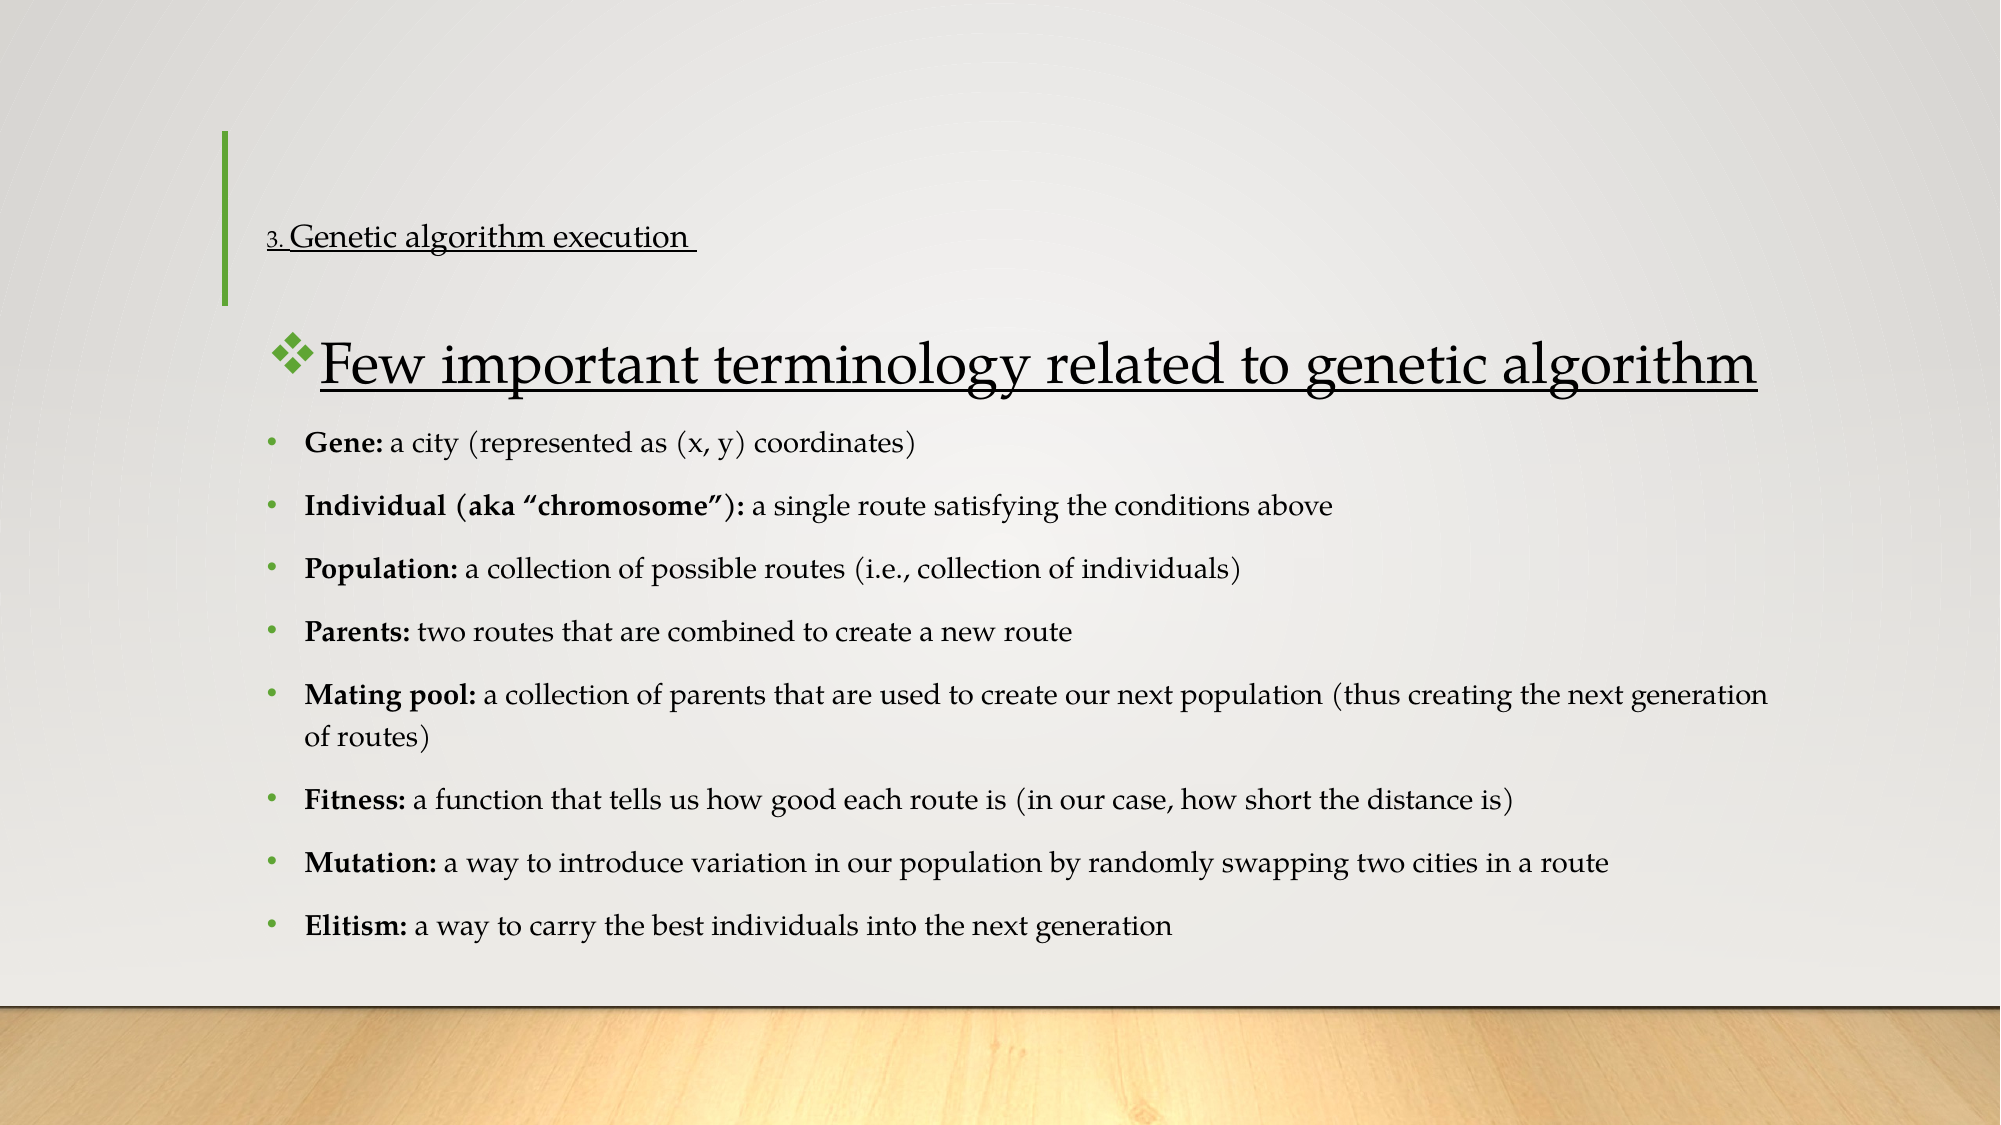

# 3. Genetic algorithm execution

Few important terminology related to genetic algorithm
Gene: a city (represented as (x, y) coordinates)
Individual (aka “chromosome”): a single route satisfying the conditions above
Population: a collection of possible routes (i.e., collection of individuals)
Parents: two routes that are combined to create a new route
Mating pool: a collection of parents that are used to create our next population (thus creating the next generation of routes)
Fitness: a function that tells us how good each route is (in our case, how short the distance is)
Mutation: a way to introduce variation in our population by randomly swapping two cities in a route
Elitism: a way to carry the best individuals into the next generation